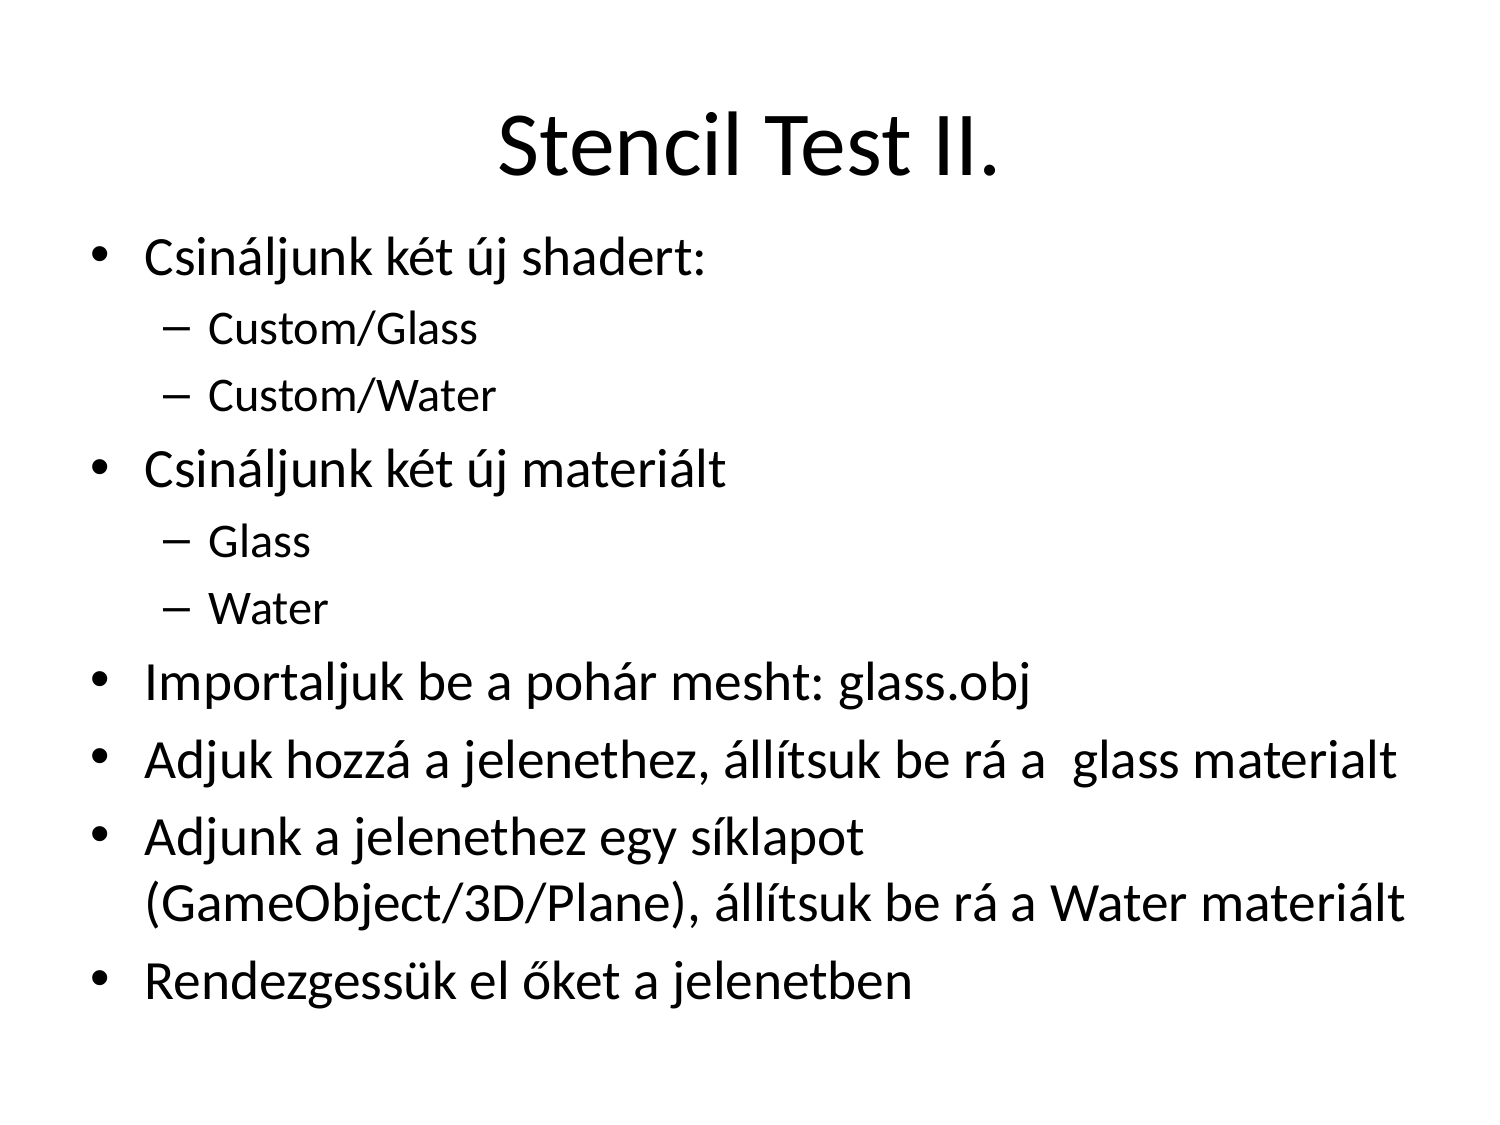

# Stencil Test II.
Csináljunk két új shadert:
Custom/Glass
Custom/Water
Csináljunk két új materiált
Glass
Water
Importaljuk be a pohár mesht: glass.obj
Adjuk hozzá a jelenethez, állítsuk be rá a  glass materialt
Adjunk a jelenethez egy síklapot (GameObject/3D/Plane), állítsuk be rá a Water materiált
Rendezgessük el őket a jelenetben